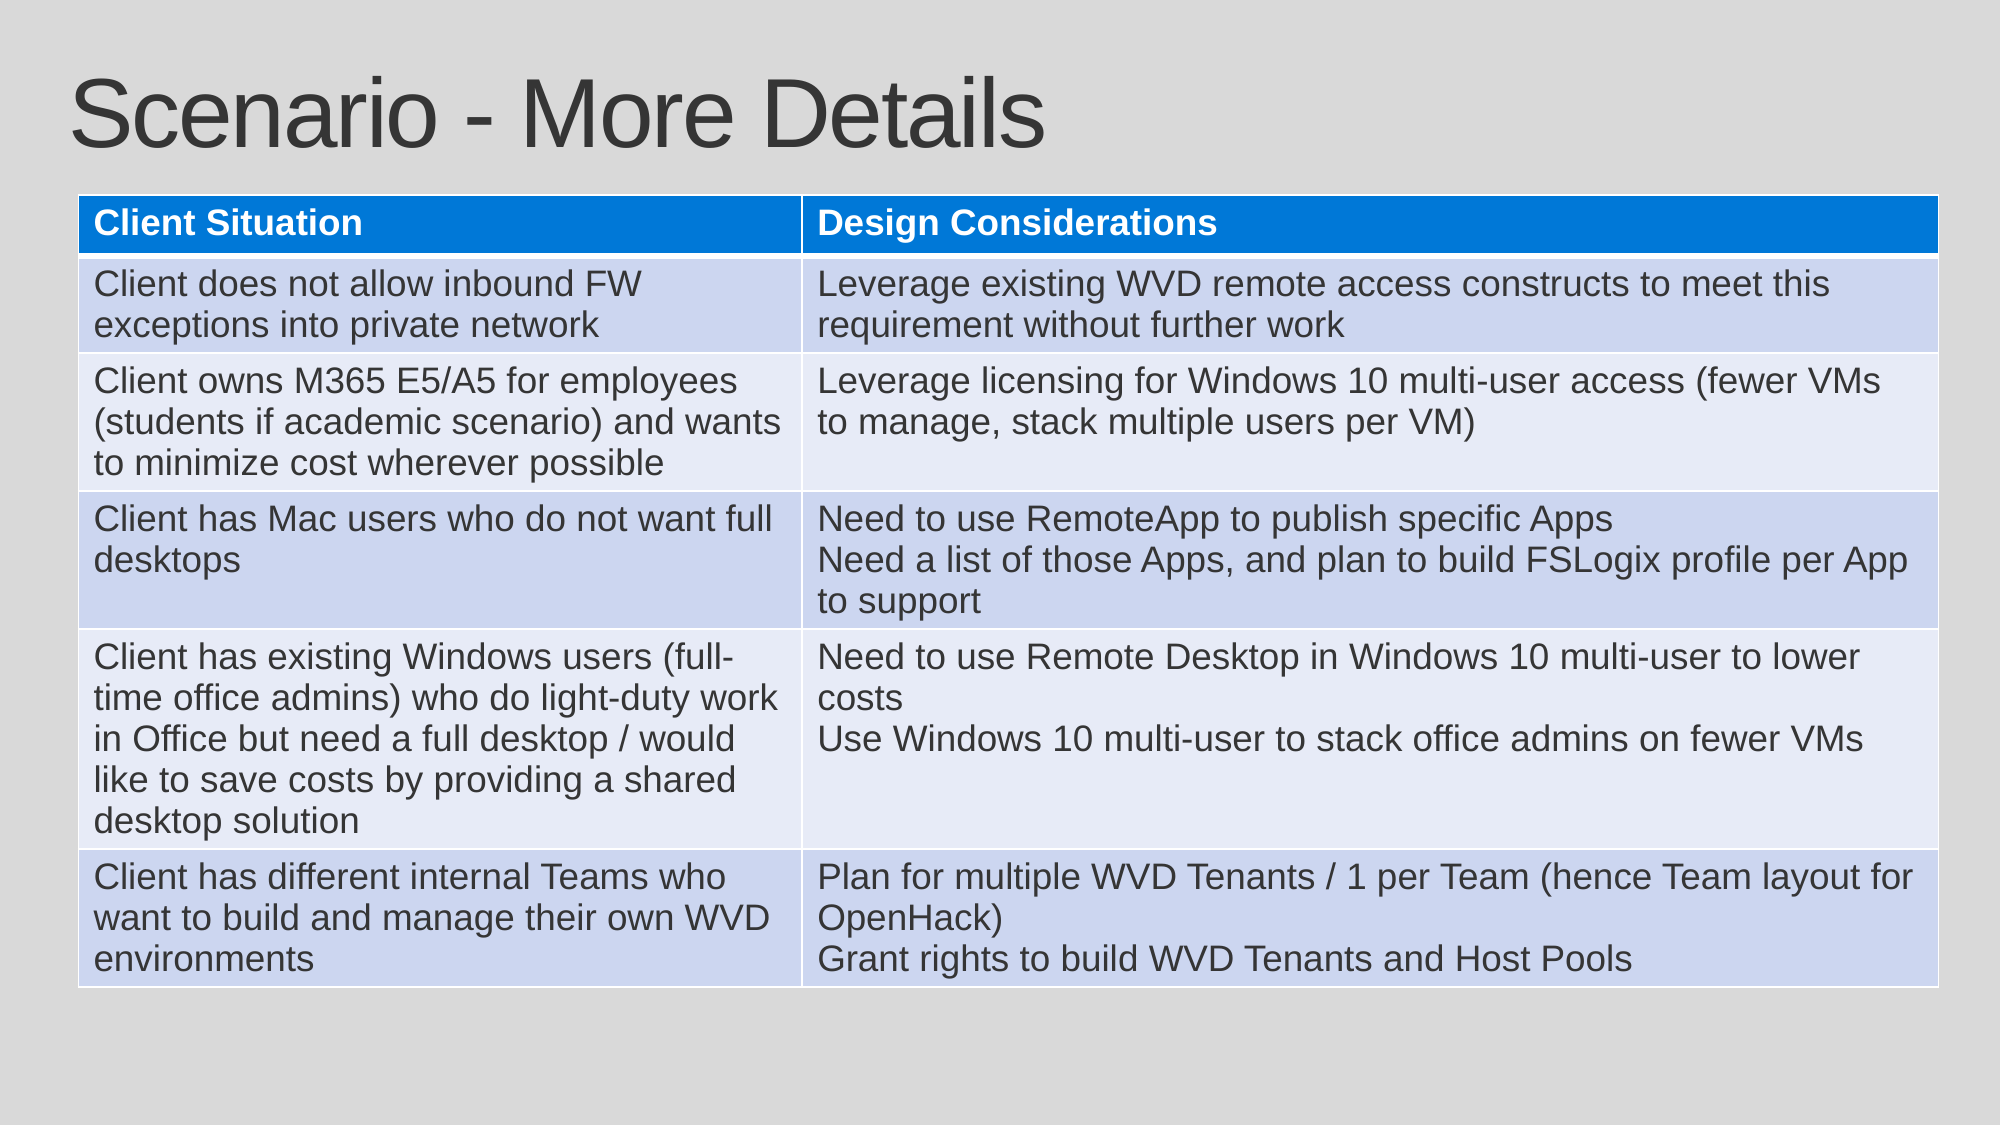

# Scenario - More Details
| Client Situation | Design Considerations |
| --- | --- |
| Client does not allow inbound FW exceptions into private network | Leverage existing WVD remote access constructs to meet this requirement without further work |
| Client owns M365 E5/A5 for employees (students if academic scenario) and wants to minimize cost wherever possible | Leverage licensing for Windows 10 multi-user access (fewer VMs to manage, stack multiple users per VM) |
| Client has Mac users who do not want full desktops | Need to use RemoteApp to publish specific Apps Need a list of those Apps, and plan to build FSLogix profile per App to support |
| Client has existing Windows users (full-time office admins) who do light-duty work in Office but need a full desktop / would like to save costs by providing a shared desktop solution | Need to use Remote Desktop in Windows 10 multi-user to lower costs Use Windows 10 multi-user to stack office admins on fewer VMs |
| Client has different internal Teams who want to build and manage their own WVD environments | Plan for multiple WVD Tenants / 1 per Team (hence Team layout for OpenHack) Grant rights to build WVD Tenants and Host Pools |